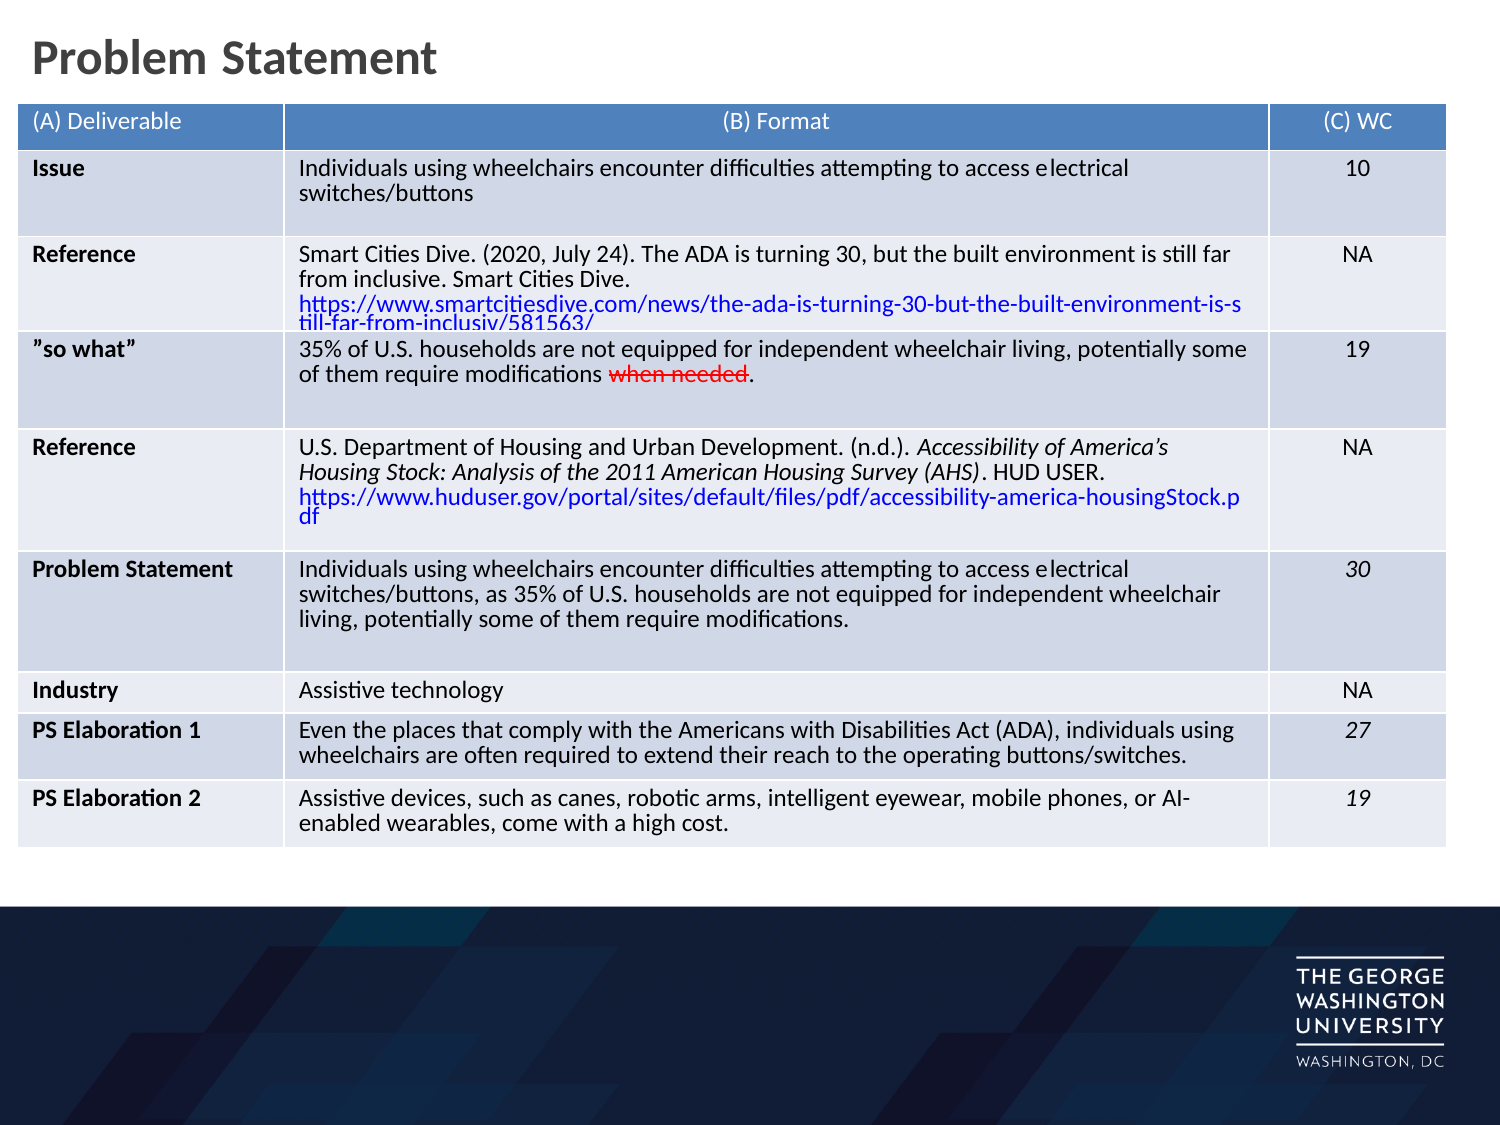

# Problem Statement
| (A) Deliverable | (B) Format | (C) WC |
| --- | --- | --- |
| Issue | Individuals using wheelchairs encounter difficulties attempting to access electrical switches/buttons | 10 |
| Reference | Smart Cities Dive. (2020, July 24). The ADA is turning 30, but the built environment is still far from inclusive. Smart Cities Dive. https://www.smartcitiesdive.com/news/the-ada-is-turning-30-but-the-built-environment-is-still-far-from-inclusiv/581563/ | NA |
| ”so what” | 35% of U.S. households are not equipped for independent wheelchair living, potentially some of them require modifications when needed. | 19 |
| Reference | U.S. Department of Housing and Urban Development. (n.d.). Accessibility of America’s Housing Stock: Analysis of the 2011 American Housing Survey (AHS). HUD USER. https://www.huduser.gov/portal/sites/default/files/pdf/accessibility-america-housingStock.pdf | NA |
| Problem Statement | Individuals using wheelchairs encounter difficulties attempting to access electrical switches/buttons, as 35% of U.S. households are not equipped for independent wheelchair living, potentially some of them require modifications. | 30 |
| Industry | Assistive technology | NA |
| PS Elaboration 1 | Even the places that comply with the Americans with Disabilities Act (ADA), individuals using wheelchairs are often required to extend their reach to the operating buttons/switches. | 27 |
| PS Elaboration 2 | Assistive devices, such as canes, robotic arms, intelligent eyewear, mobile phones, or AI-enabled wearables, come with a high cost. | 19 |